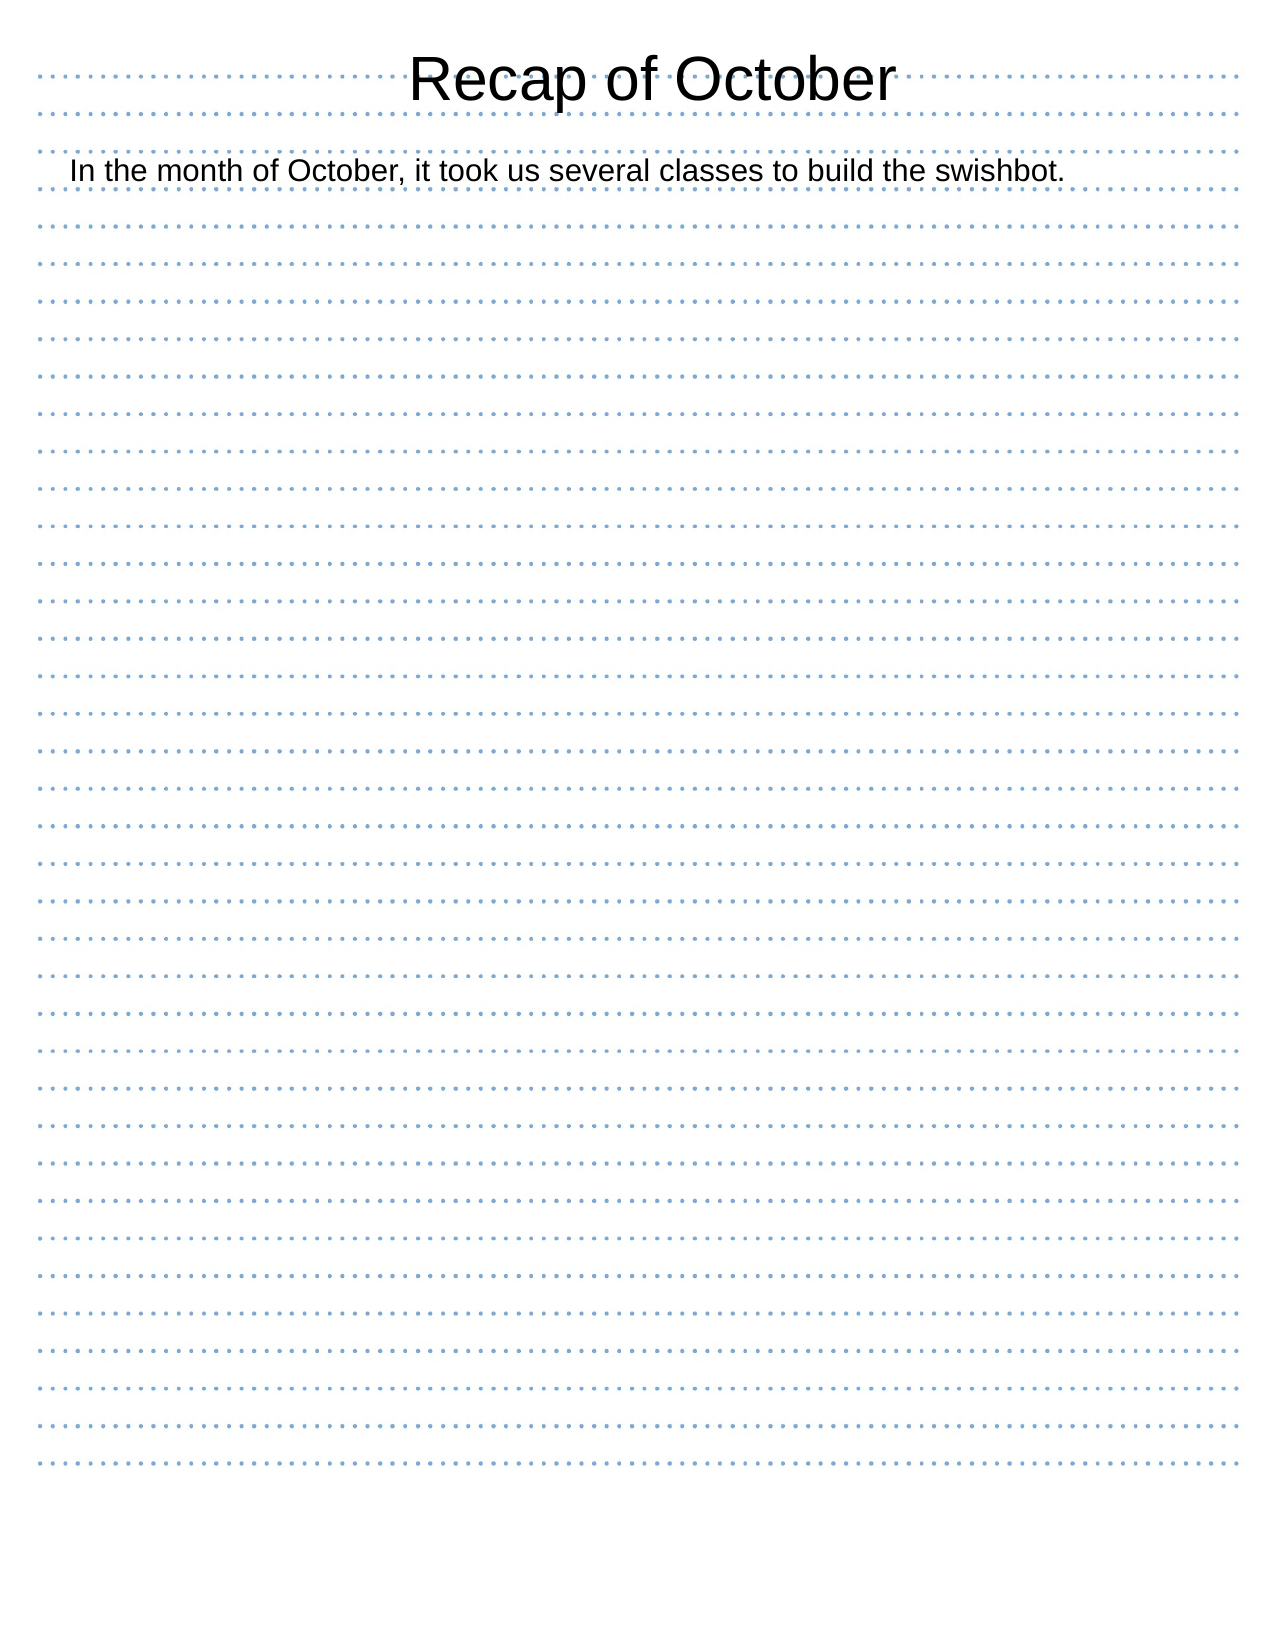

Recap of October

In the month of October, it took us several classes to build the swishbot.

#